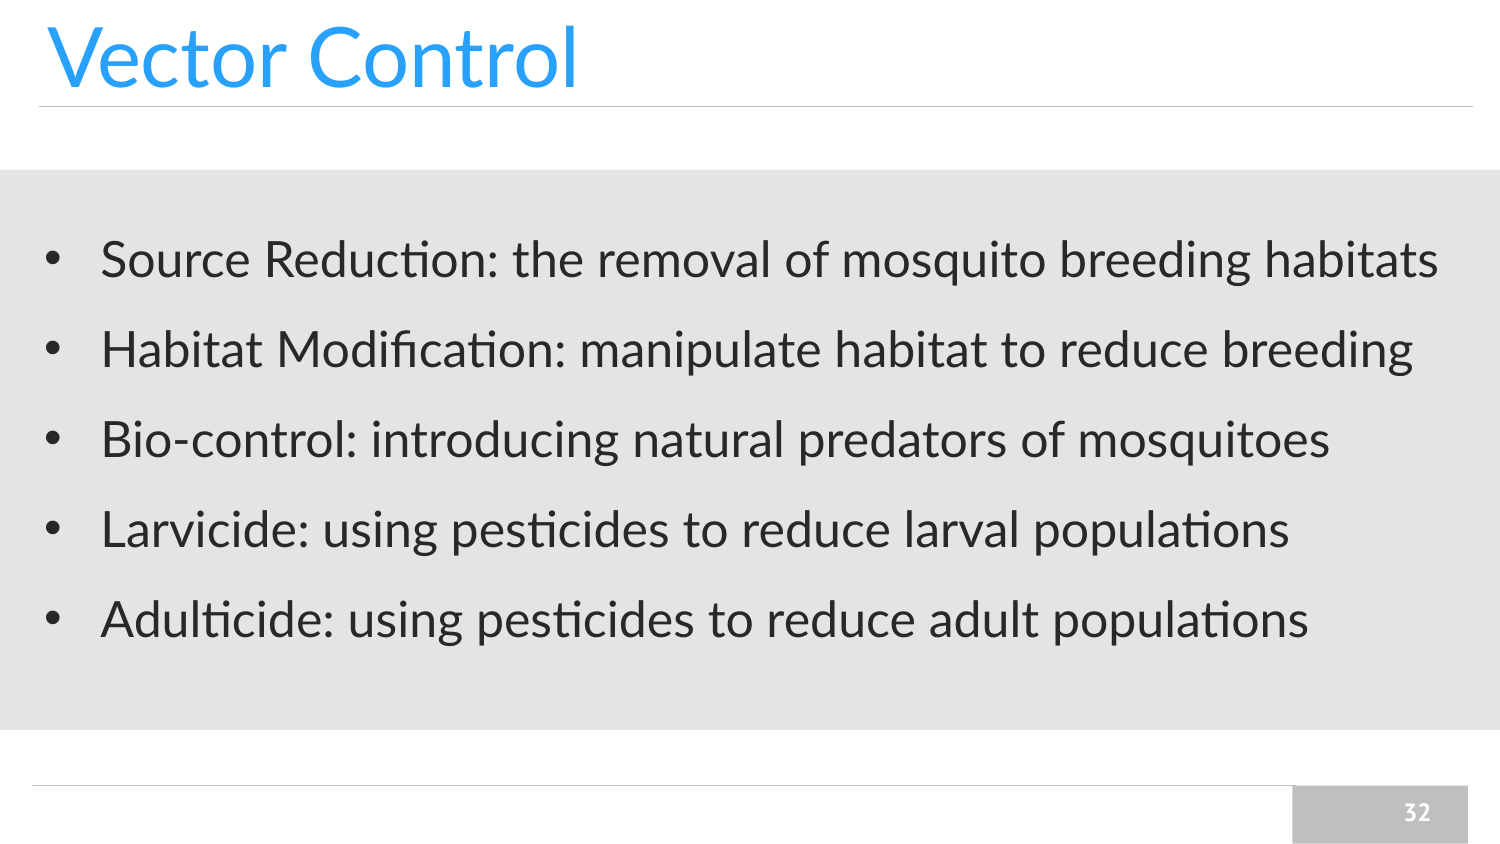

# Vector Control

Source Reduction: the removal of mosquito breeding habitats
Habitat Modification: manipulate habitat to reduce breeding
Bio-control: introducing natural predators of mosquitoes
Larvicide: using pesticides to reduce larval populations
Adulticide: using pesticides to reduce adult populations

32